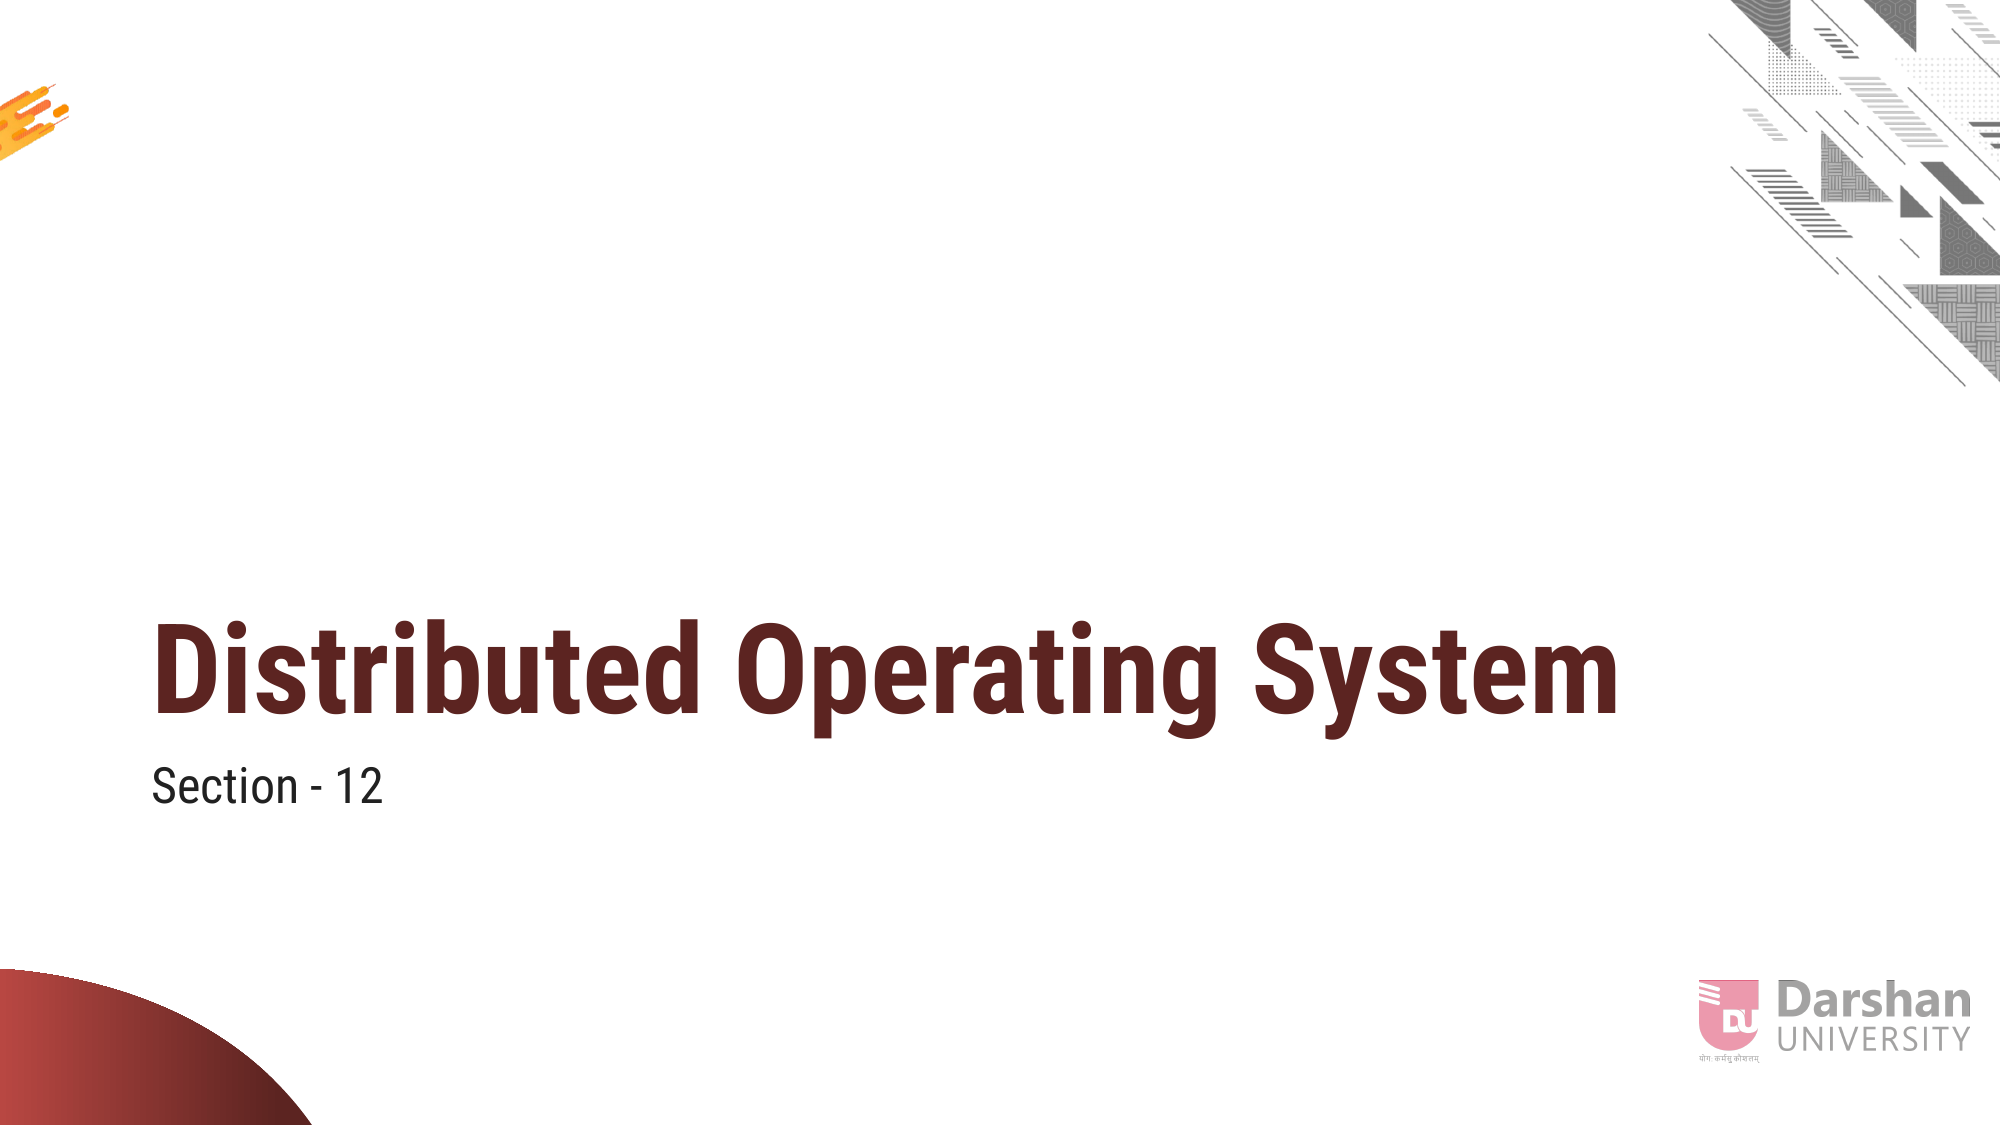

# Distributed Operating System
Section - 12